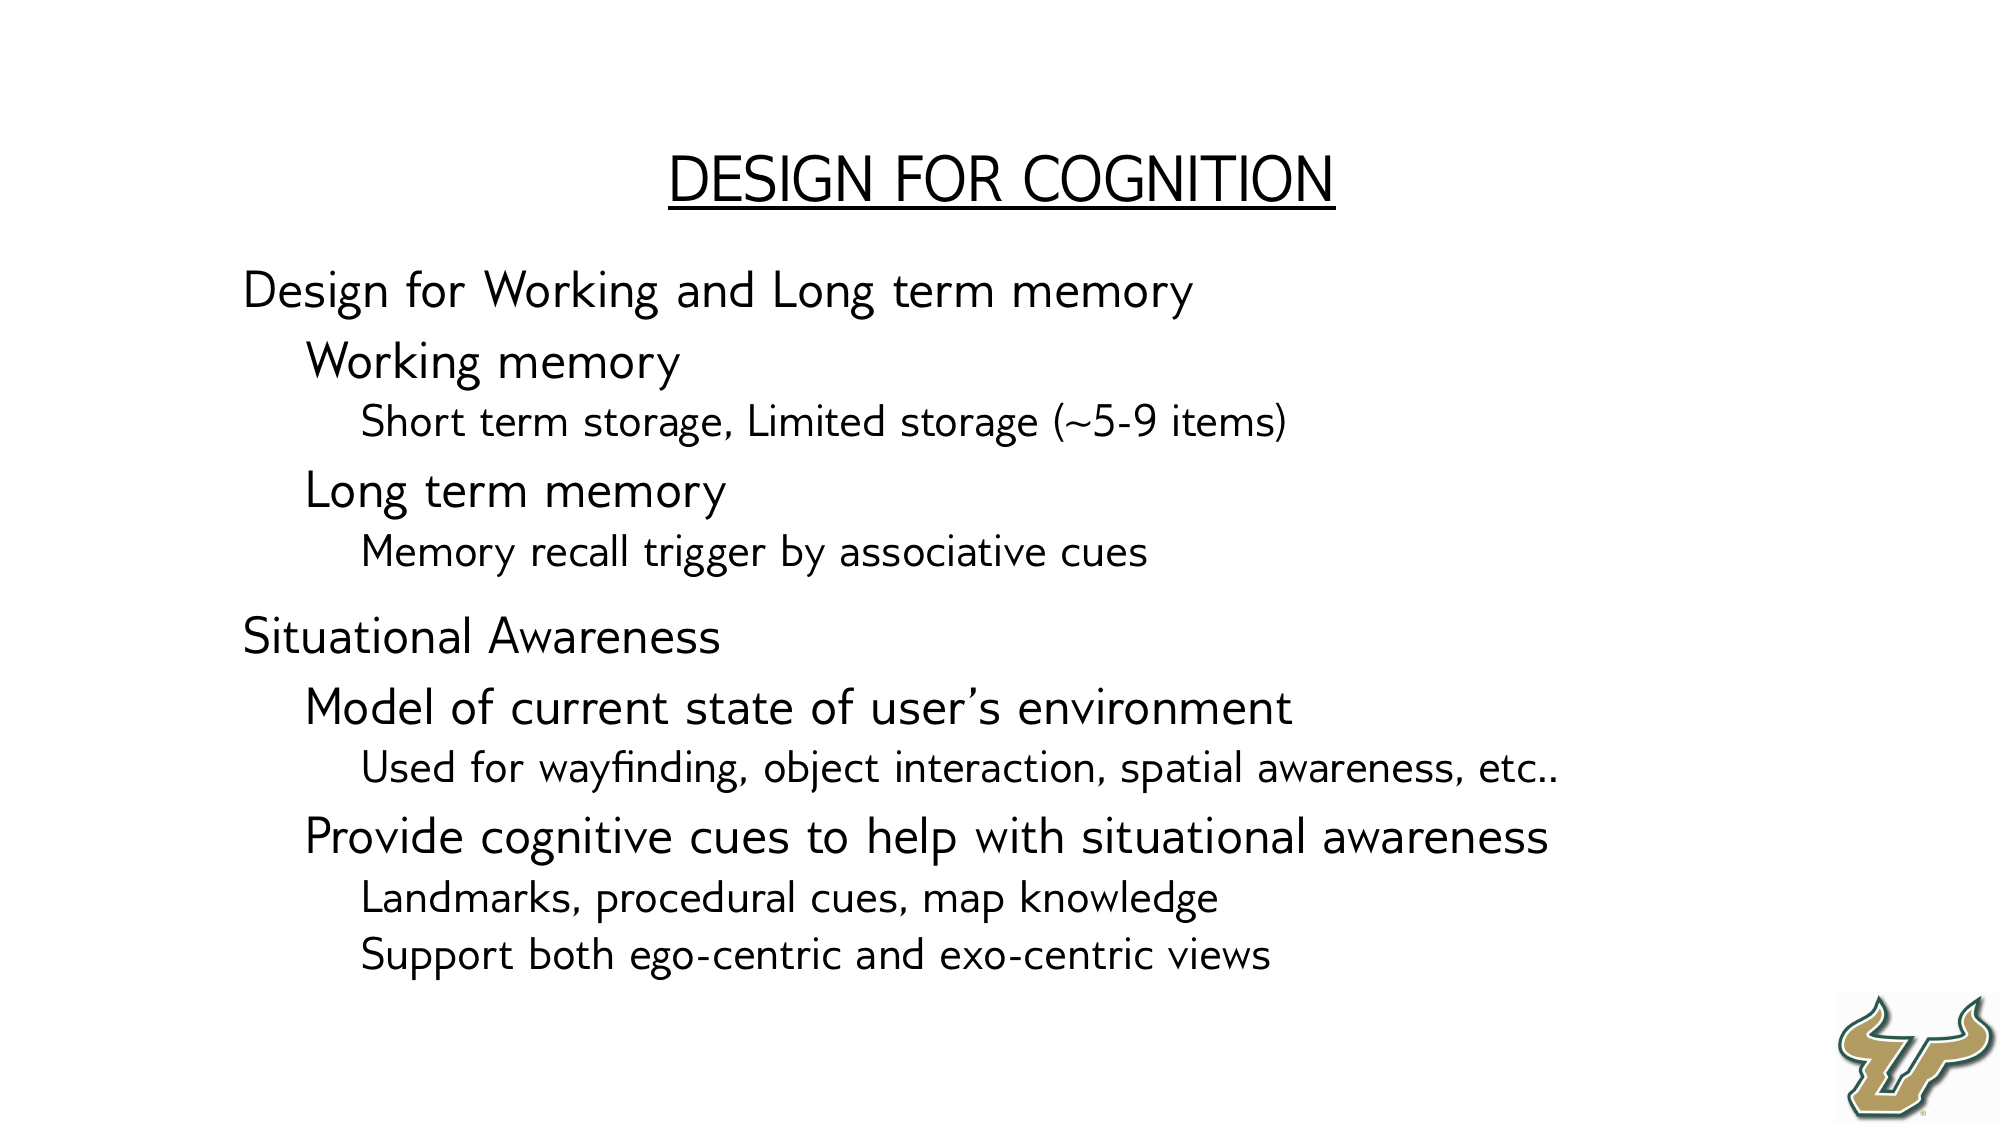

Design for Cognition
Design for Working and Long term memory
Working memory
Short term storage, Limited storage (~5-9 items)
Long term memory
Memory recall trigger by associative cues
Situational Awareness
Model of current state of user’s environment
Used for wayfinding, object interaction, spatial awareness, etc..
Provide cognitive cues to help with situational awareness
Landmarks, procedural cues, map knowledge
Support both ego-centric and exo-centric views